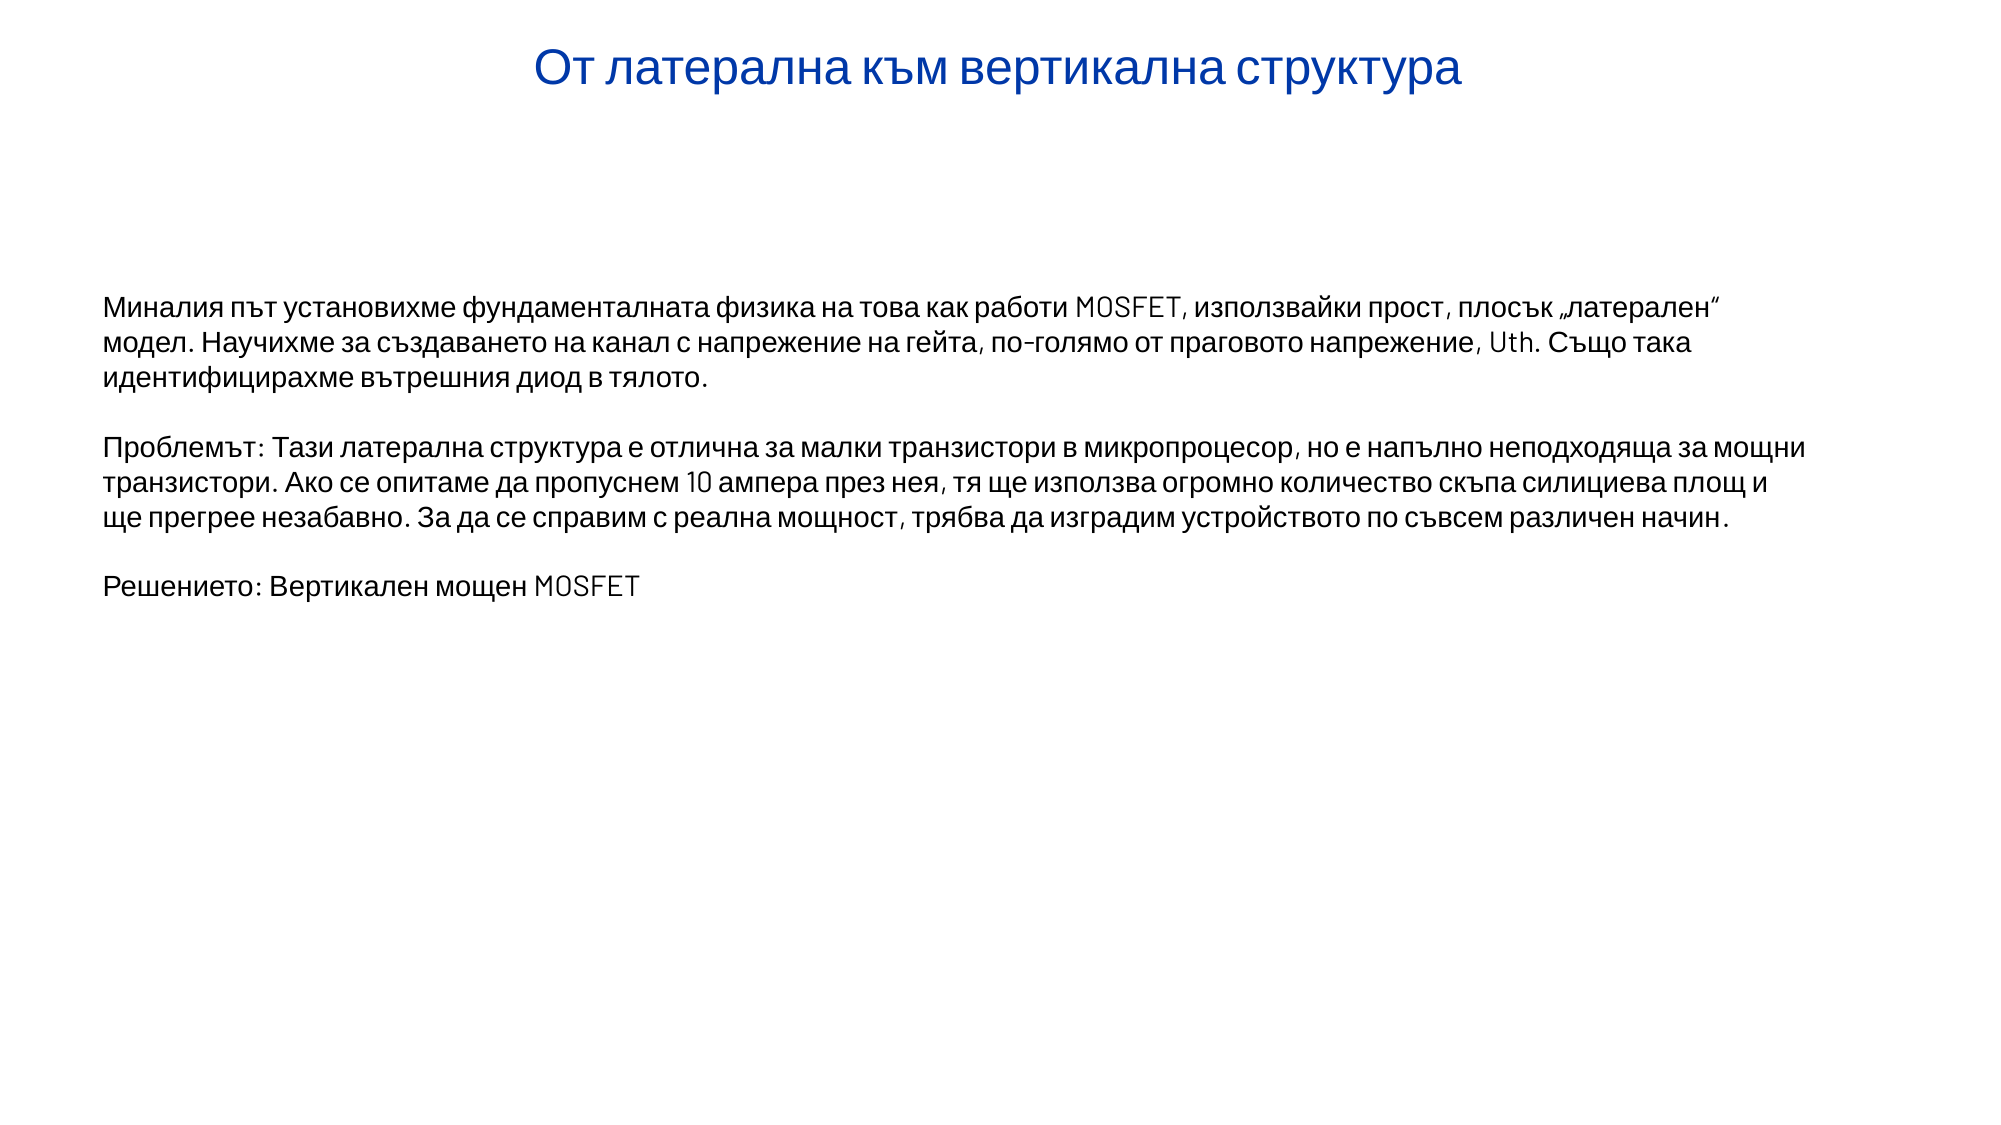

От латерална към вертикална структура
Миналия път установихме фундаменталната физика на това как работи MOSFET, използвайки прост, плосък „латерален“ модел. Научихме за създаването на канал с напрежение на гейта, по-голямо от праговото напрежение, Uth. Също така идентифицирахме вътрешния диод в тялото.

Проблемът: Тази латерална структура е отлична за малки транзистори в микропроцесор, но е напълно неподходяща за мощни транзистори. Ако се опитаме да пропуснем 10 ампера през нея, тя ще използва огромно количество скъпа силициева площ и ще прегрее незабавно. За да се справим с реална мощност, трябва да изградим устройството по съвсем различен начин.

Решението: Вертикален мощен MOSFET